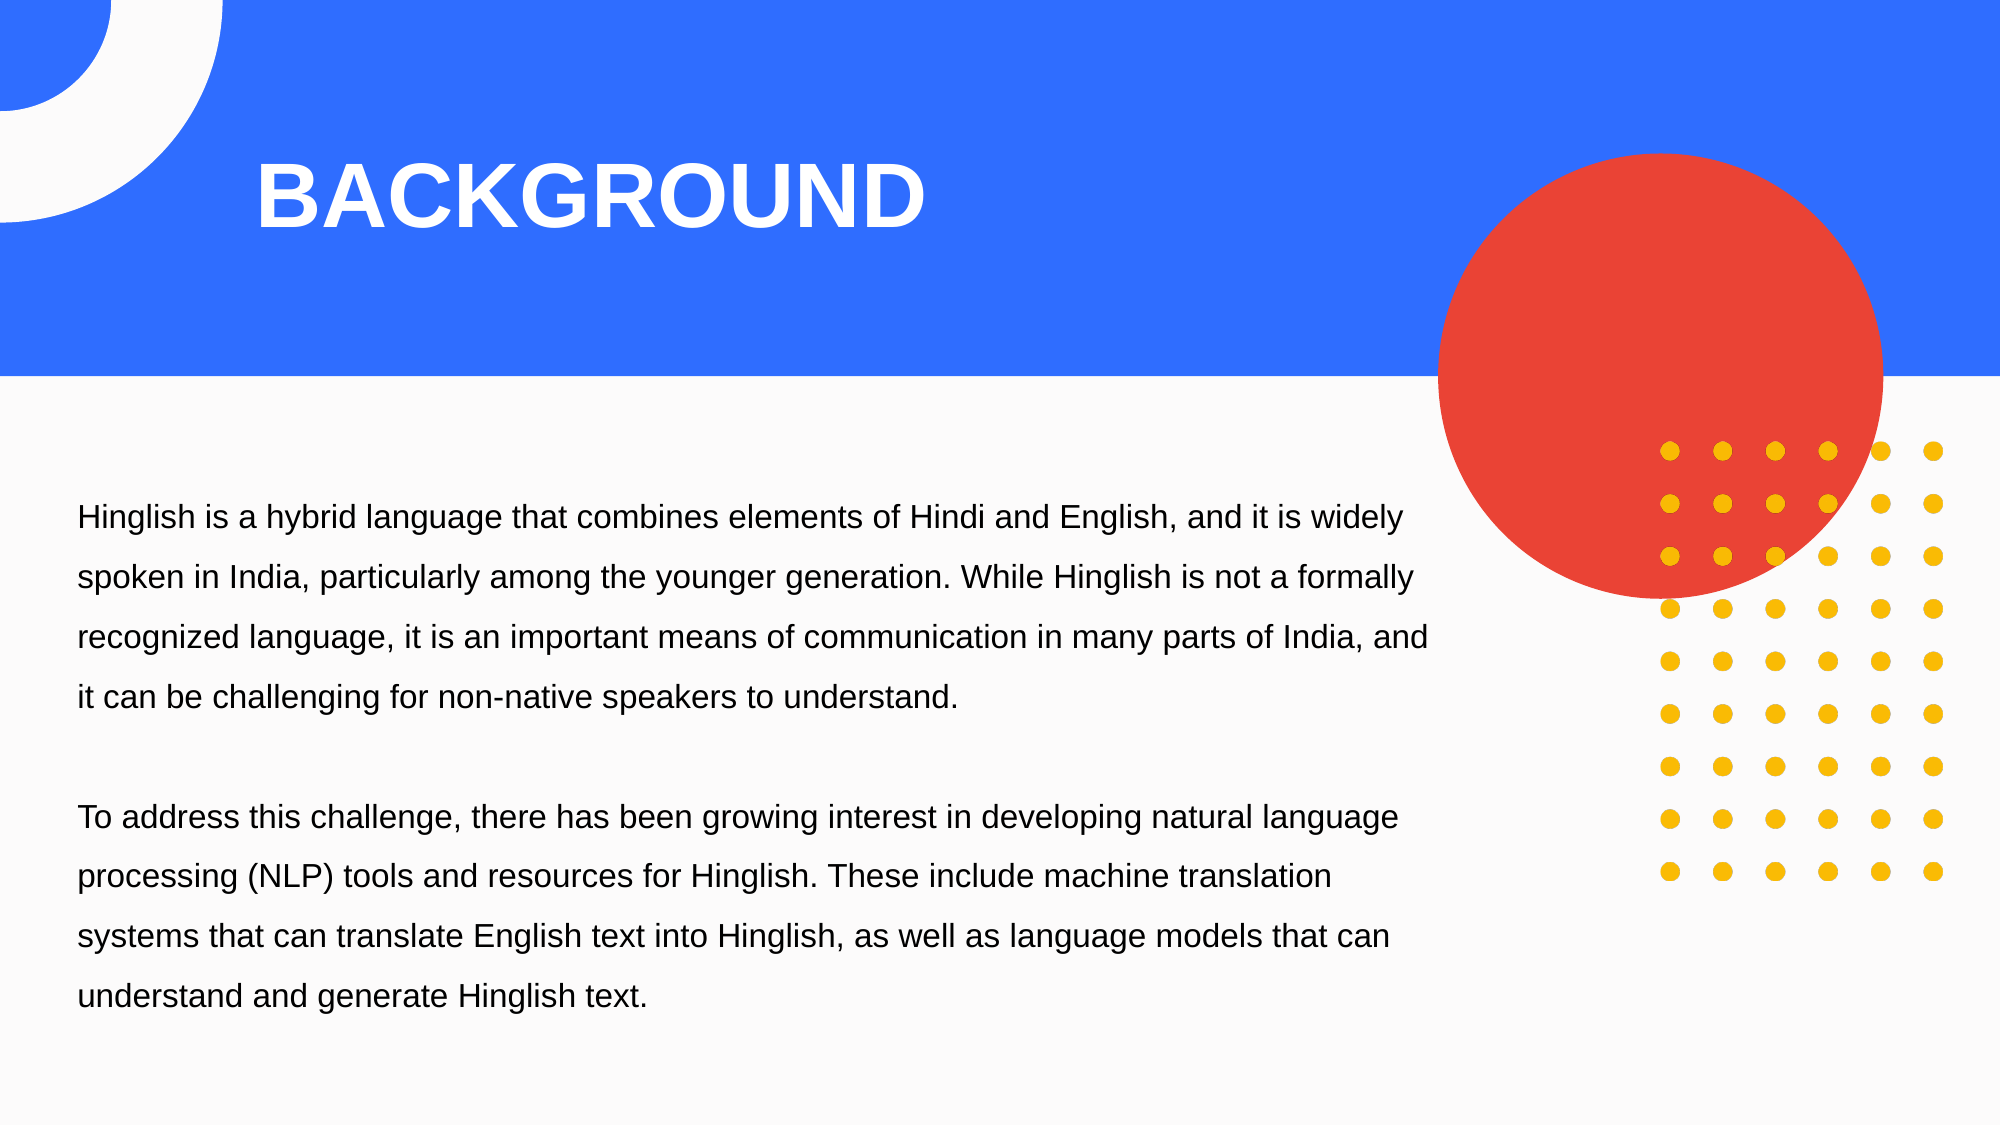

BACKGROUND
Hinglish is a hybrid language that combines elements of Hindi and English, and it is widely spoken in India, particularly among the younger generation. While Hinglish is not a formally recognized language, it is an important means of communication in many parts of India, and it can be challenging for non-native speakers to understand.

To address this challenge, there has been growing interest in developing natural language processing (NLP) tools and resources for Hinglish. These include machine translation systems that can translate English text into Hinglish, as well as language models that can understand and generate Hinglish text.